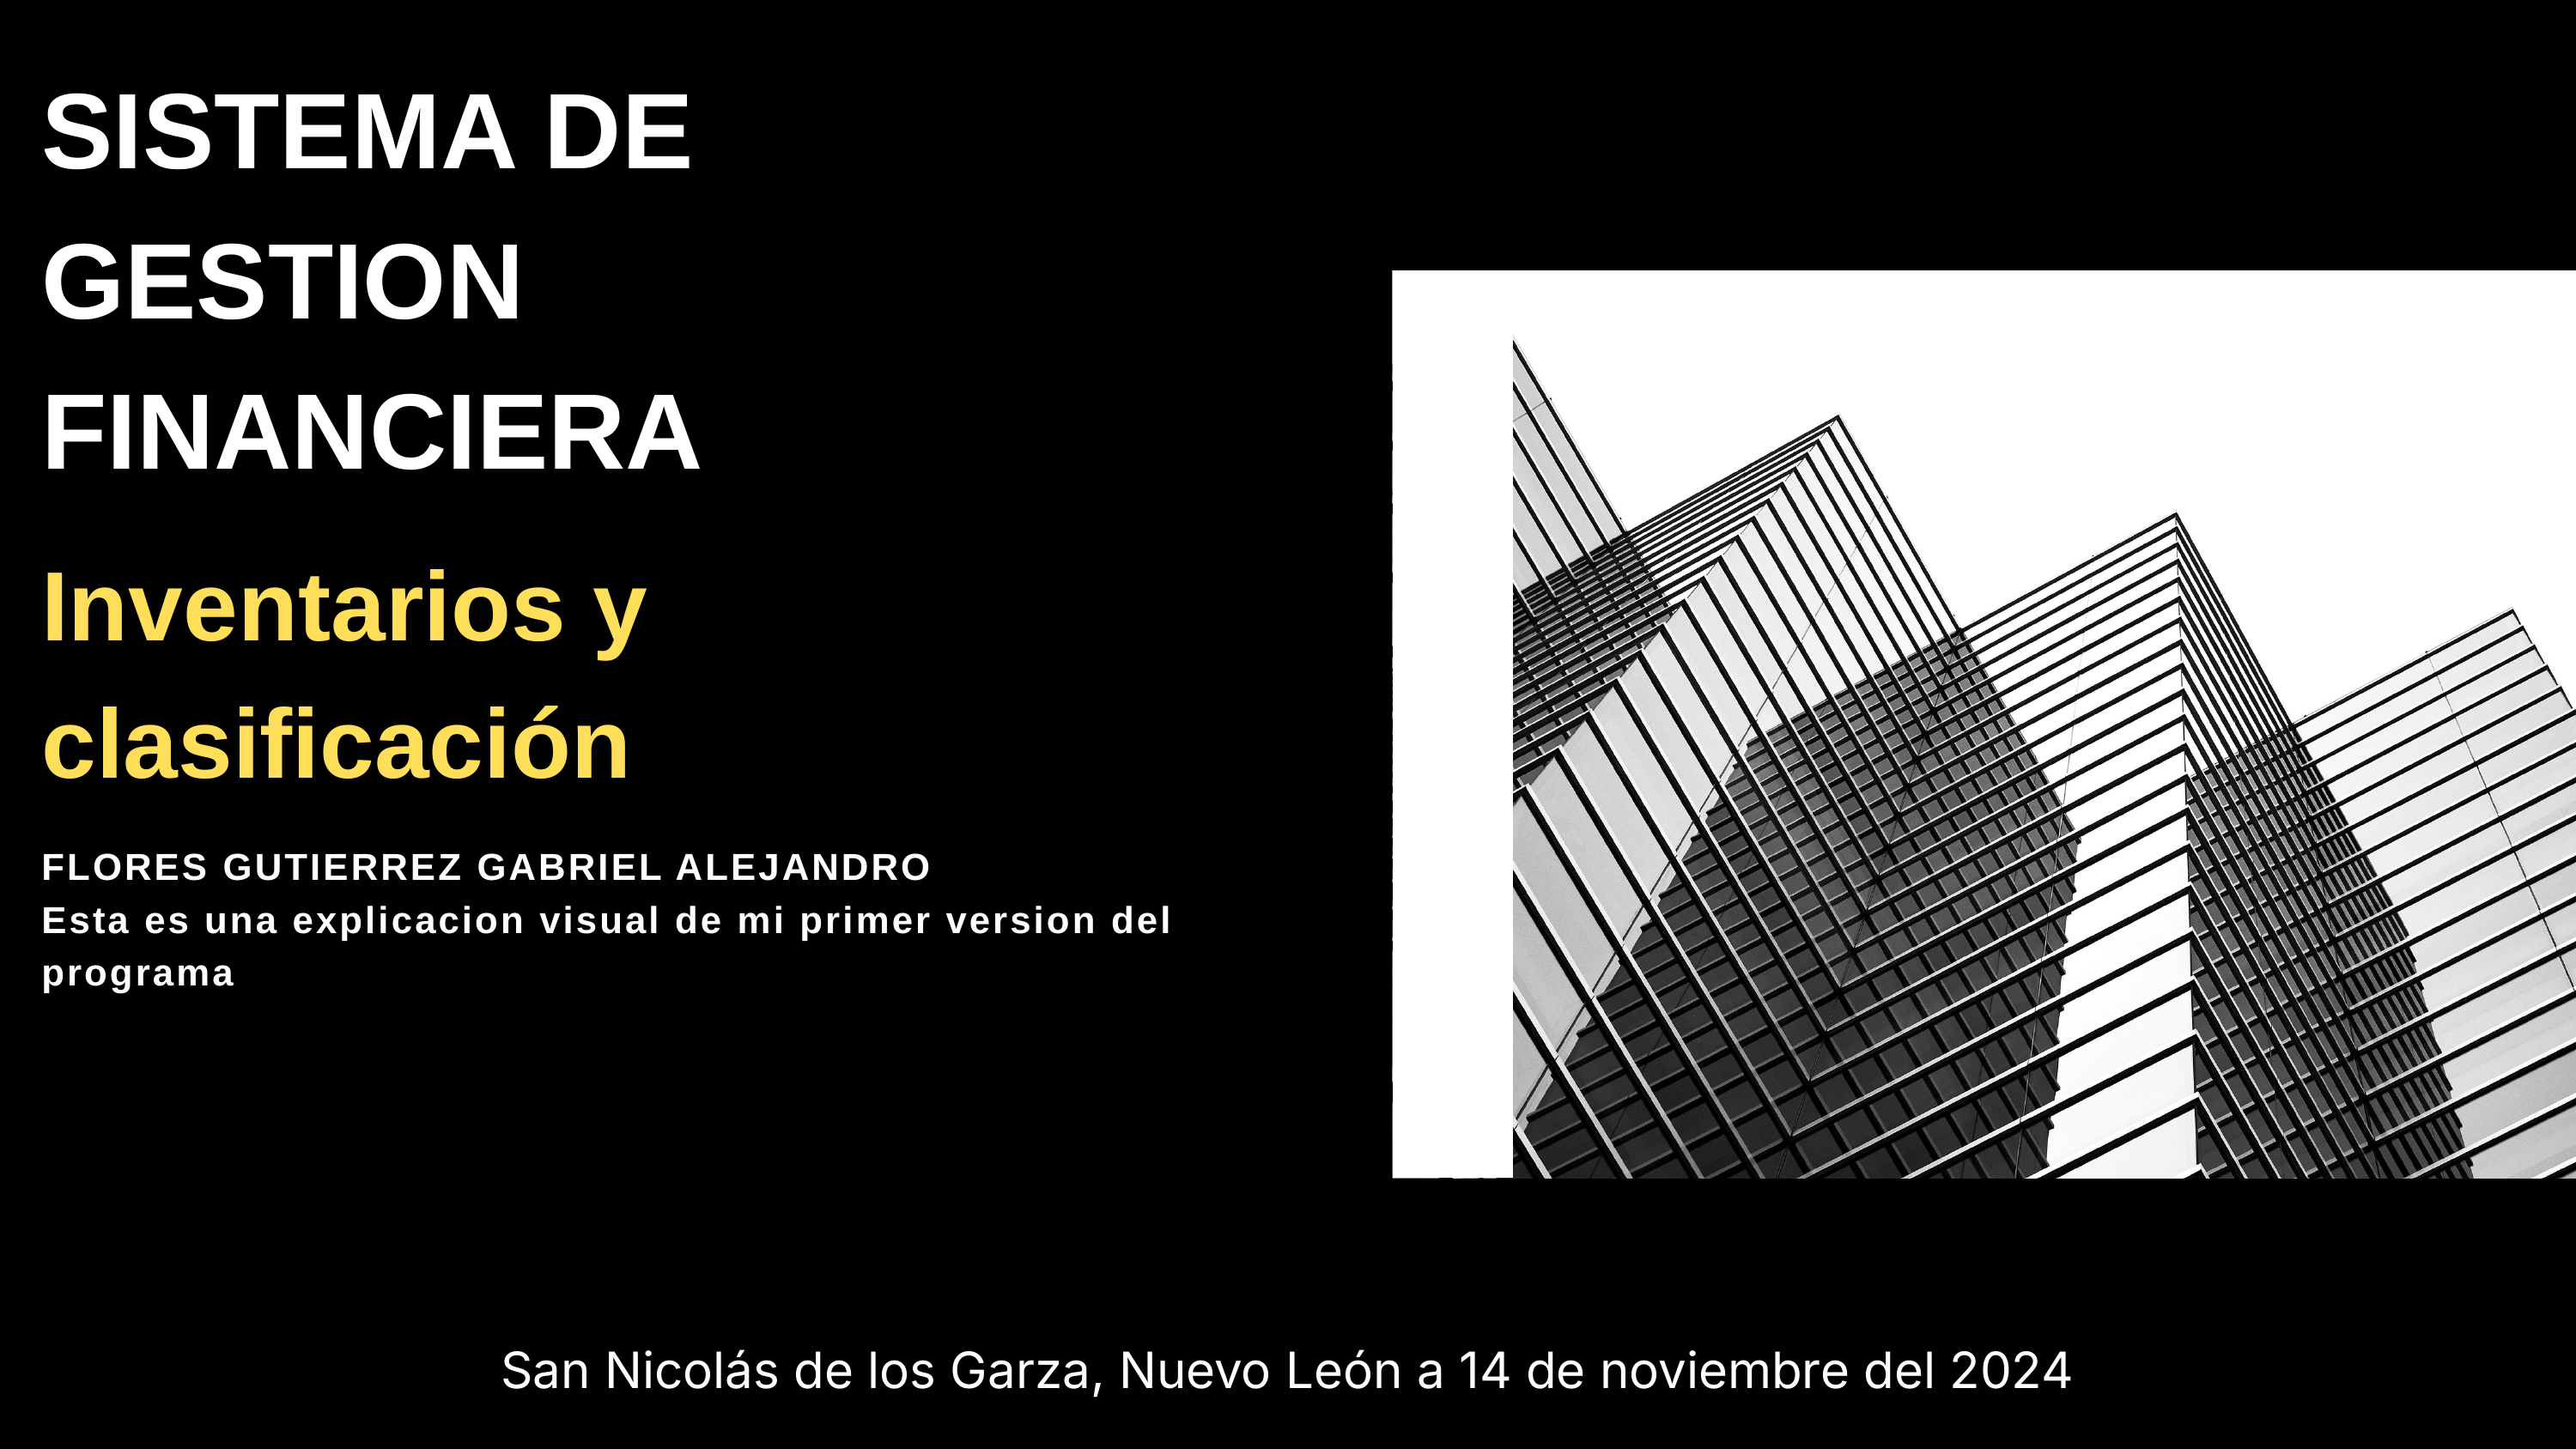

SISTEMA DE GESTION FINANCIERA

Inventarios y clasificación
FLORES GUTIERREZ GABRIEL ALEJANDRO
Esta es una explicacion visual de mi primer version del programa
San Nicolás de los Garza, Nuevo León a 14 de noviembre del 2024